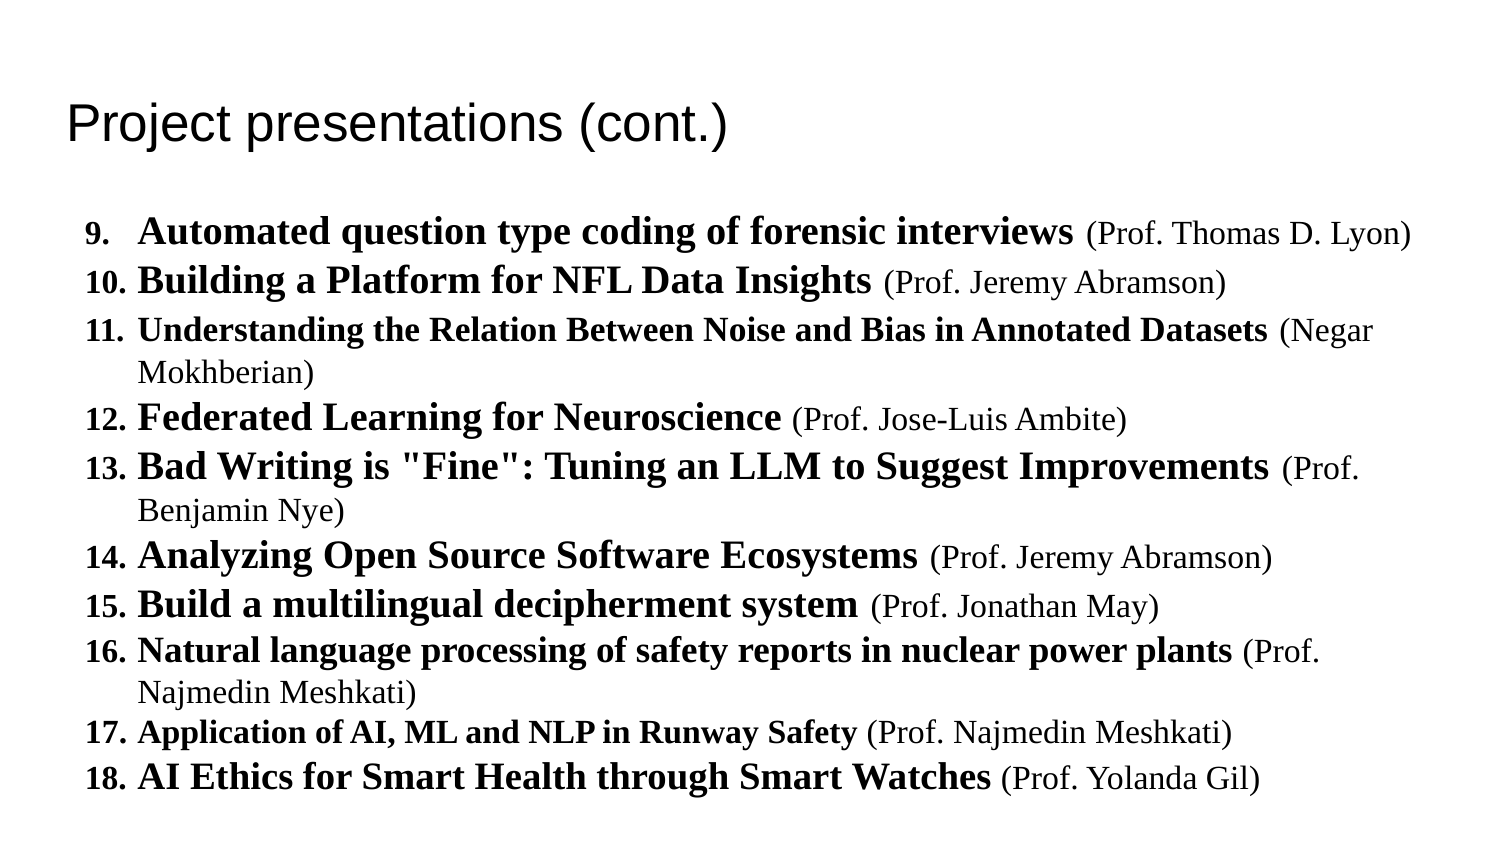

# Project presentations (cont.)
Automated question type coding of forensic interviews (Prof. Thomas D. Lyon)
Building a Platform for NFL Data Insights (Prof. Jeremy Abramson)
Understanding the Relation Between Noise and Bias in Annotated Datasets (Negar Mokhberian)
Federated Learning for Neuroscience (Prof. Jose-Luis Ambite)
Bad Writing is "Fine": Tuning an LLM to Suggest Improvements (Prof. Benjamin Nye)
Analyzing Open Source Software Ecosystems (Prof. Jeremy Abramson)
Build a multilingual decipherment system (Prof. Jonathan May)
Natural language processing of safety reports in nuclear power plants (Prof. Najmedin Meshkati)
Application of AI, ML and NLP in Runway Safety (Prof. Najmedin Meshkati)
AI Ethics for Smart Health through Smart Watches (Prof. Yolanda Gil)